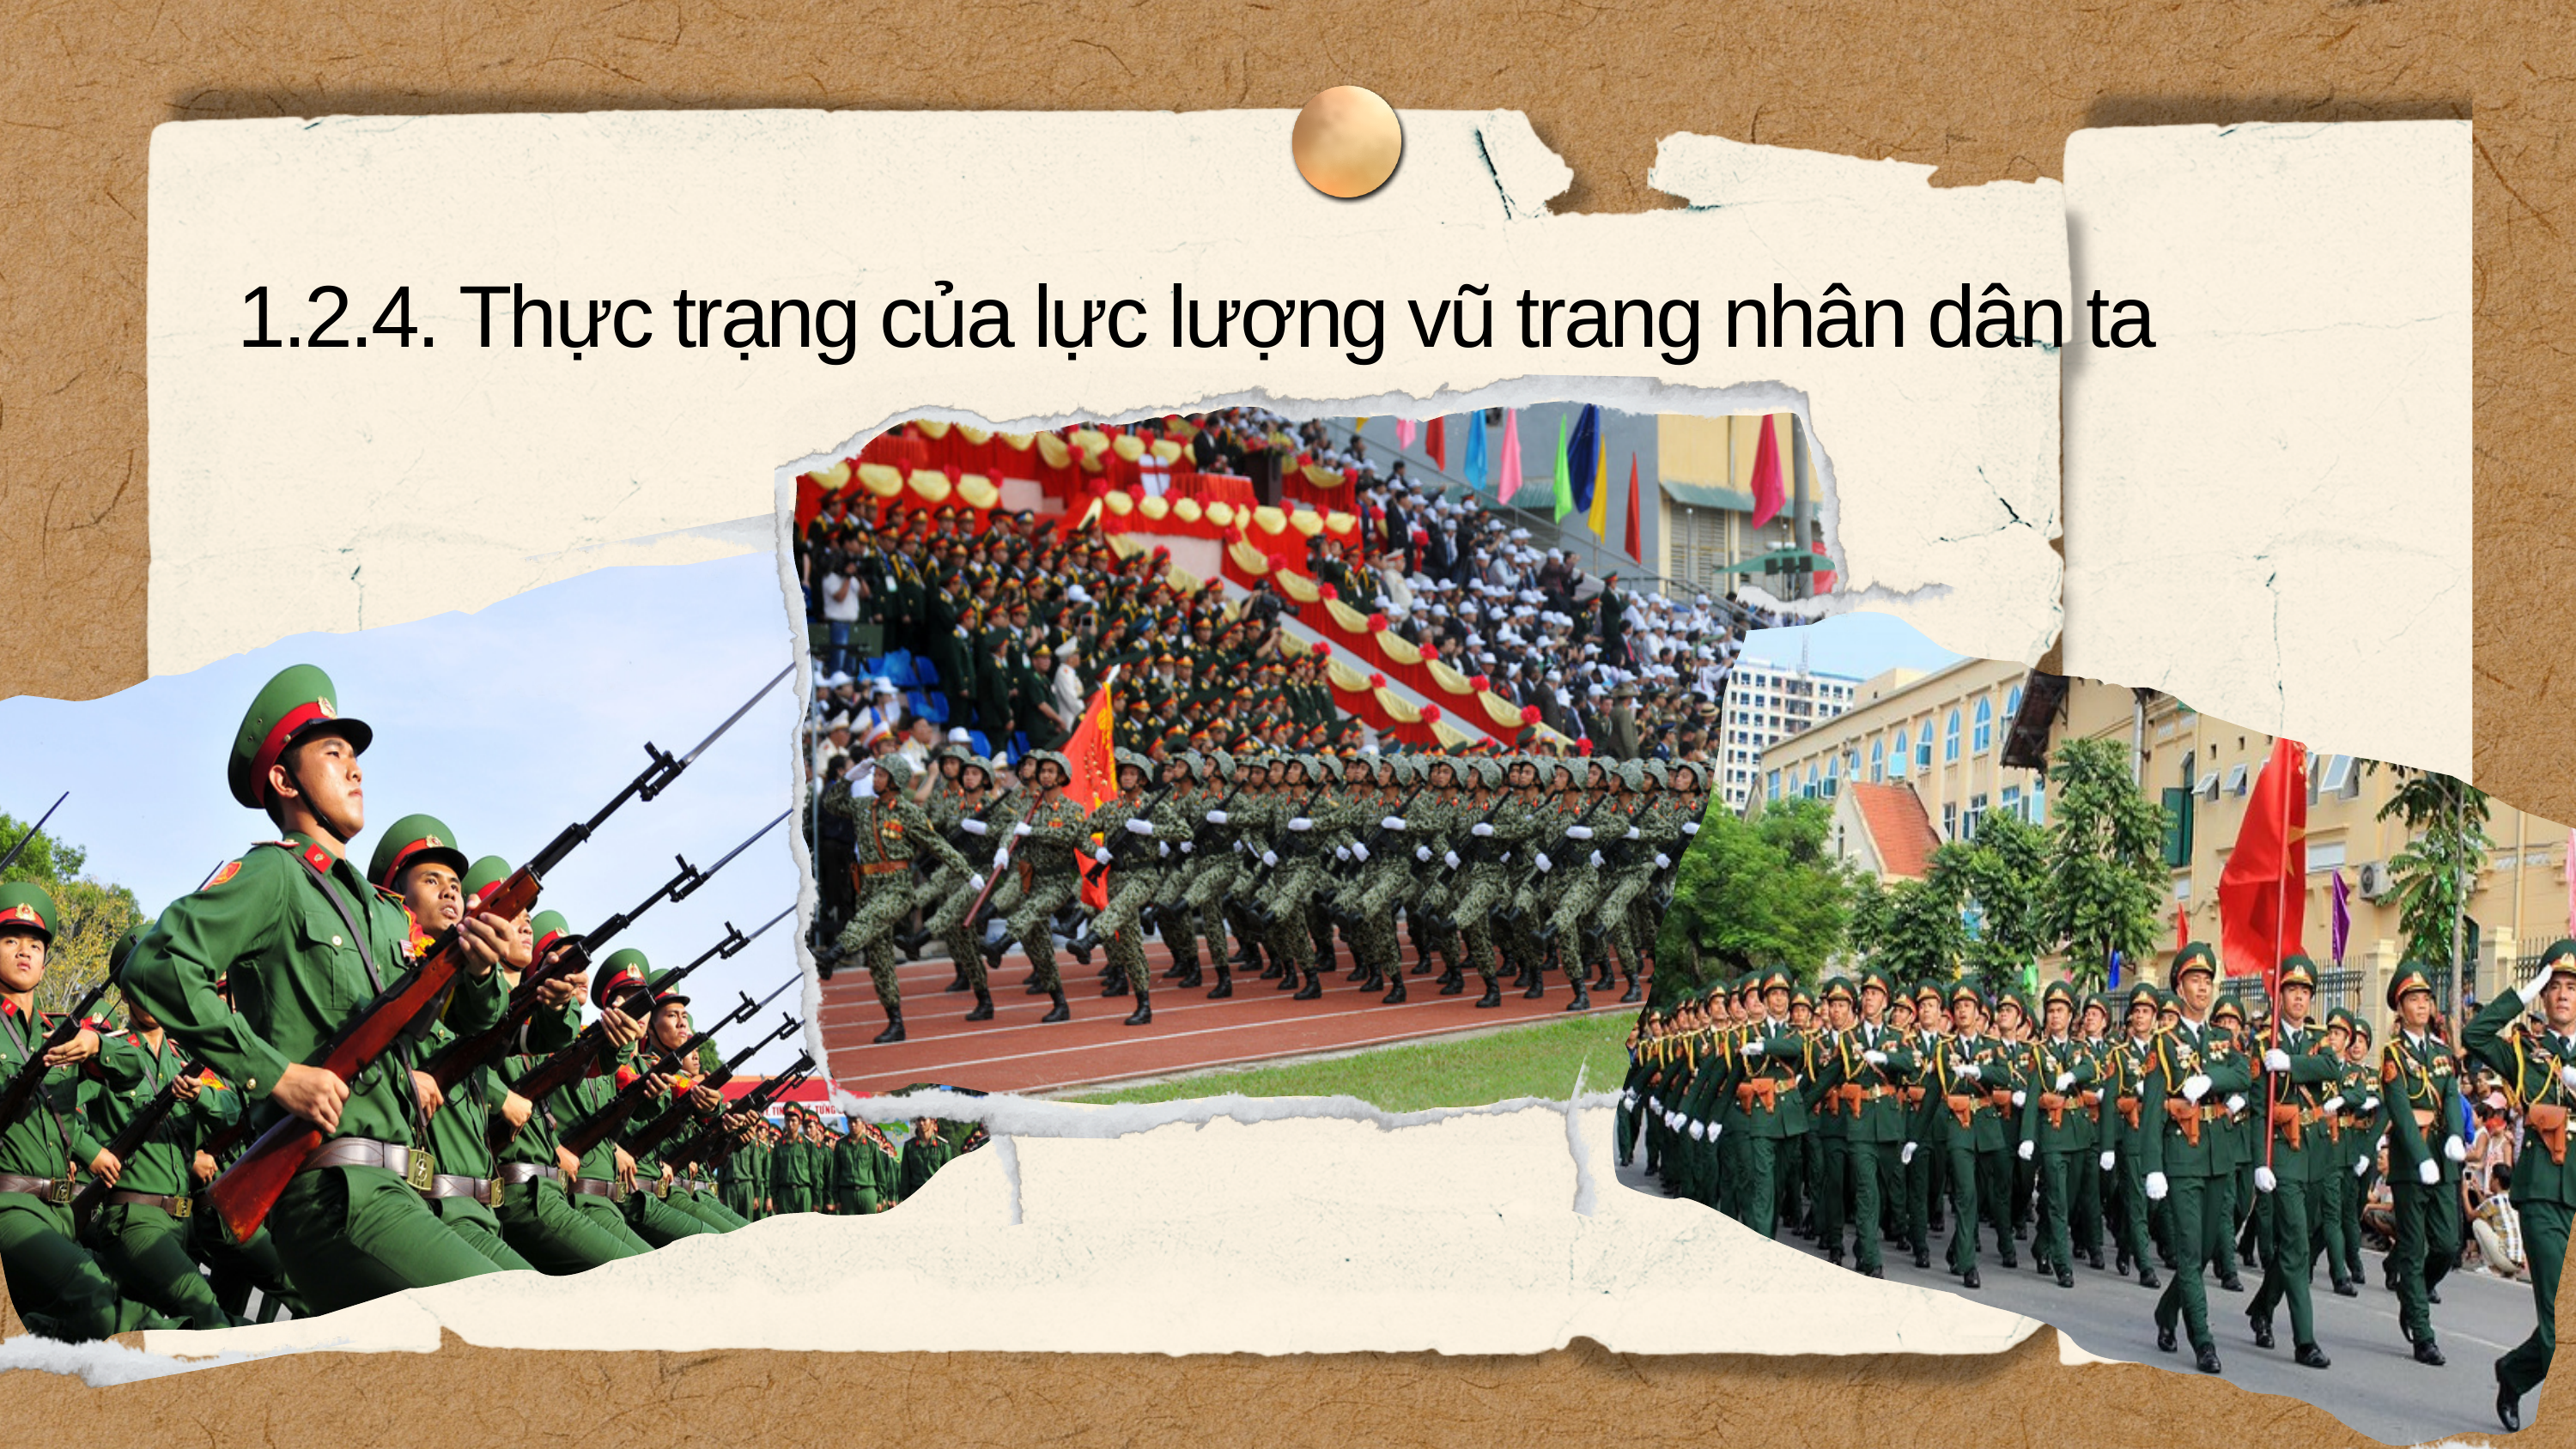

1.2.4. Thực trạng của lực lượng vũ trang nhân dân ta